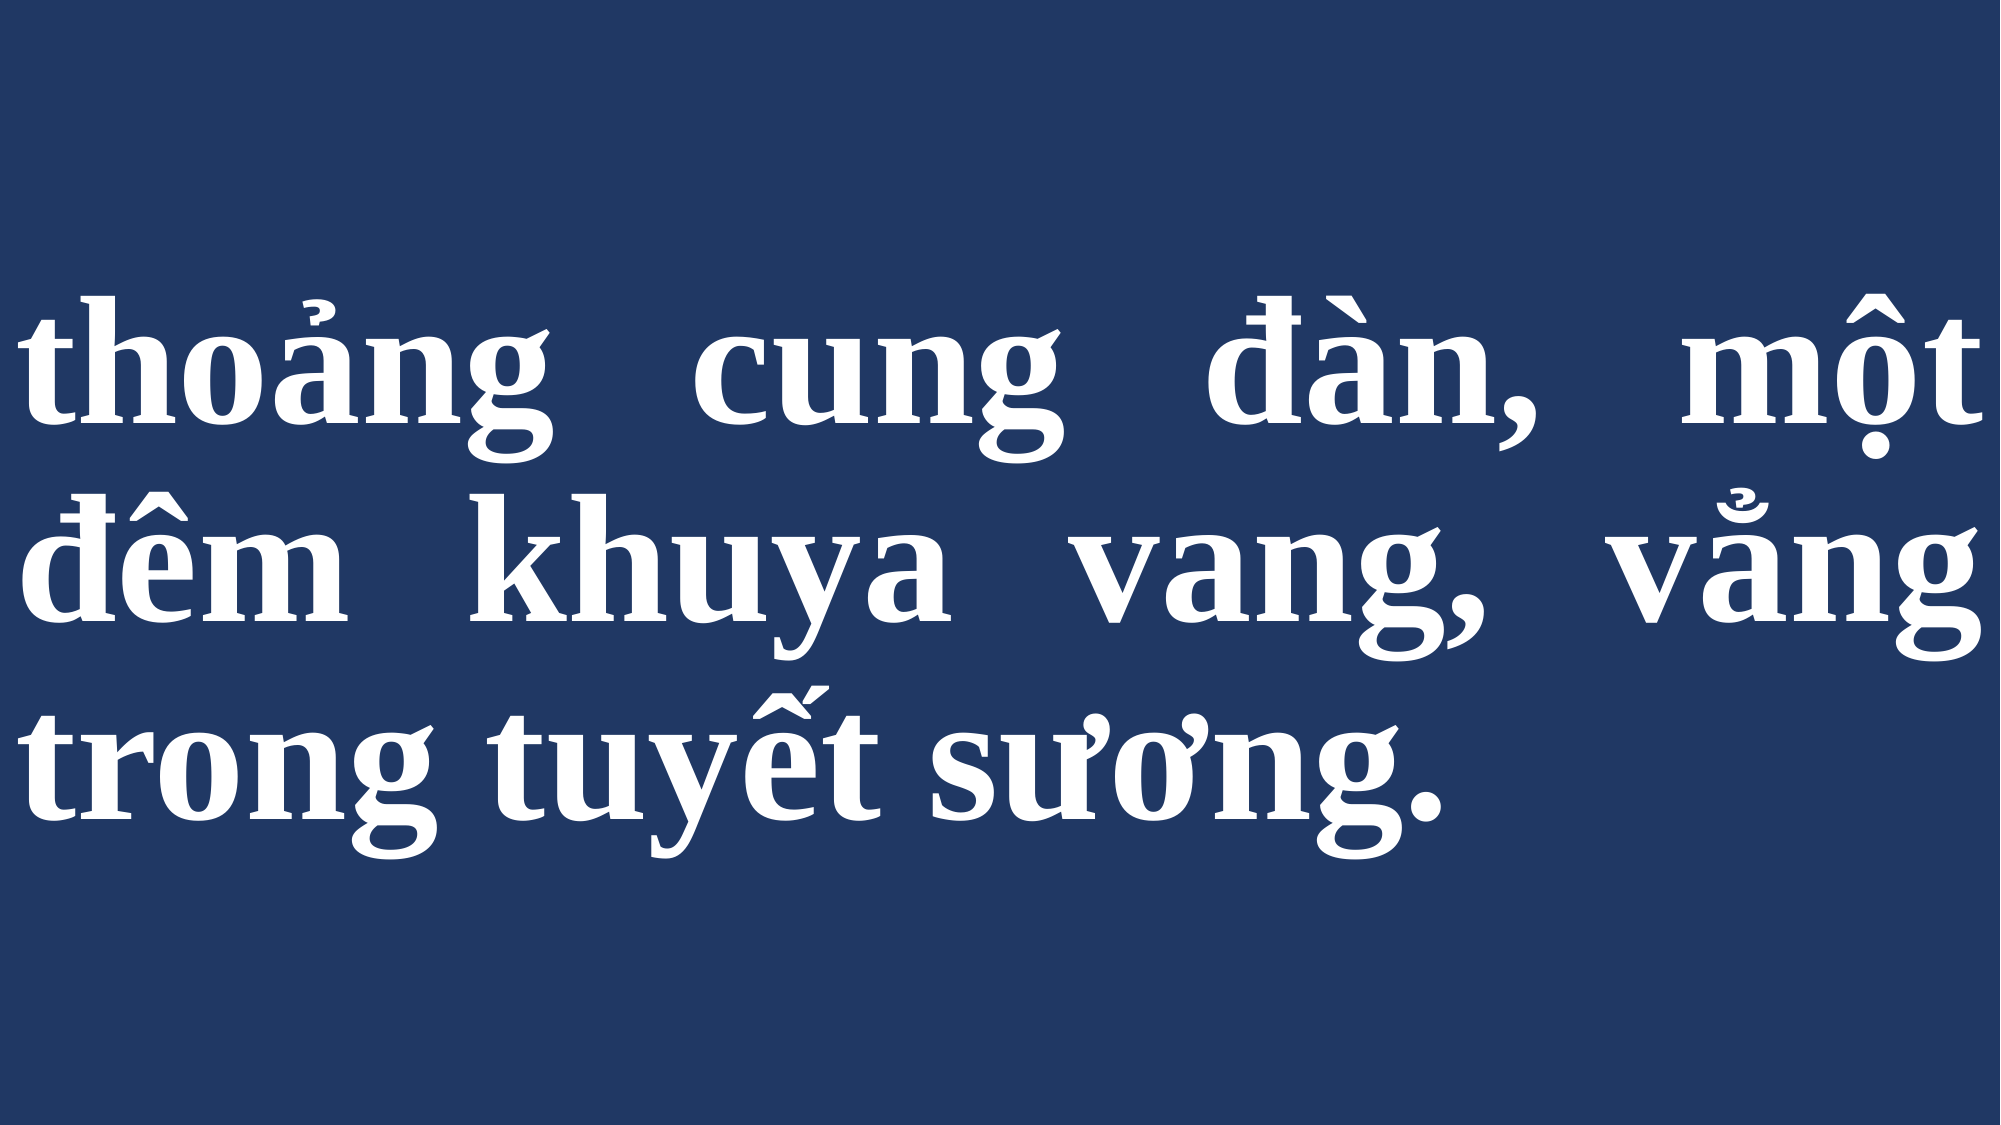

# thoảng cung đàn, một đêm khuya vang, vẳng trong tuyết sương.